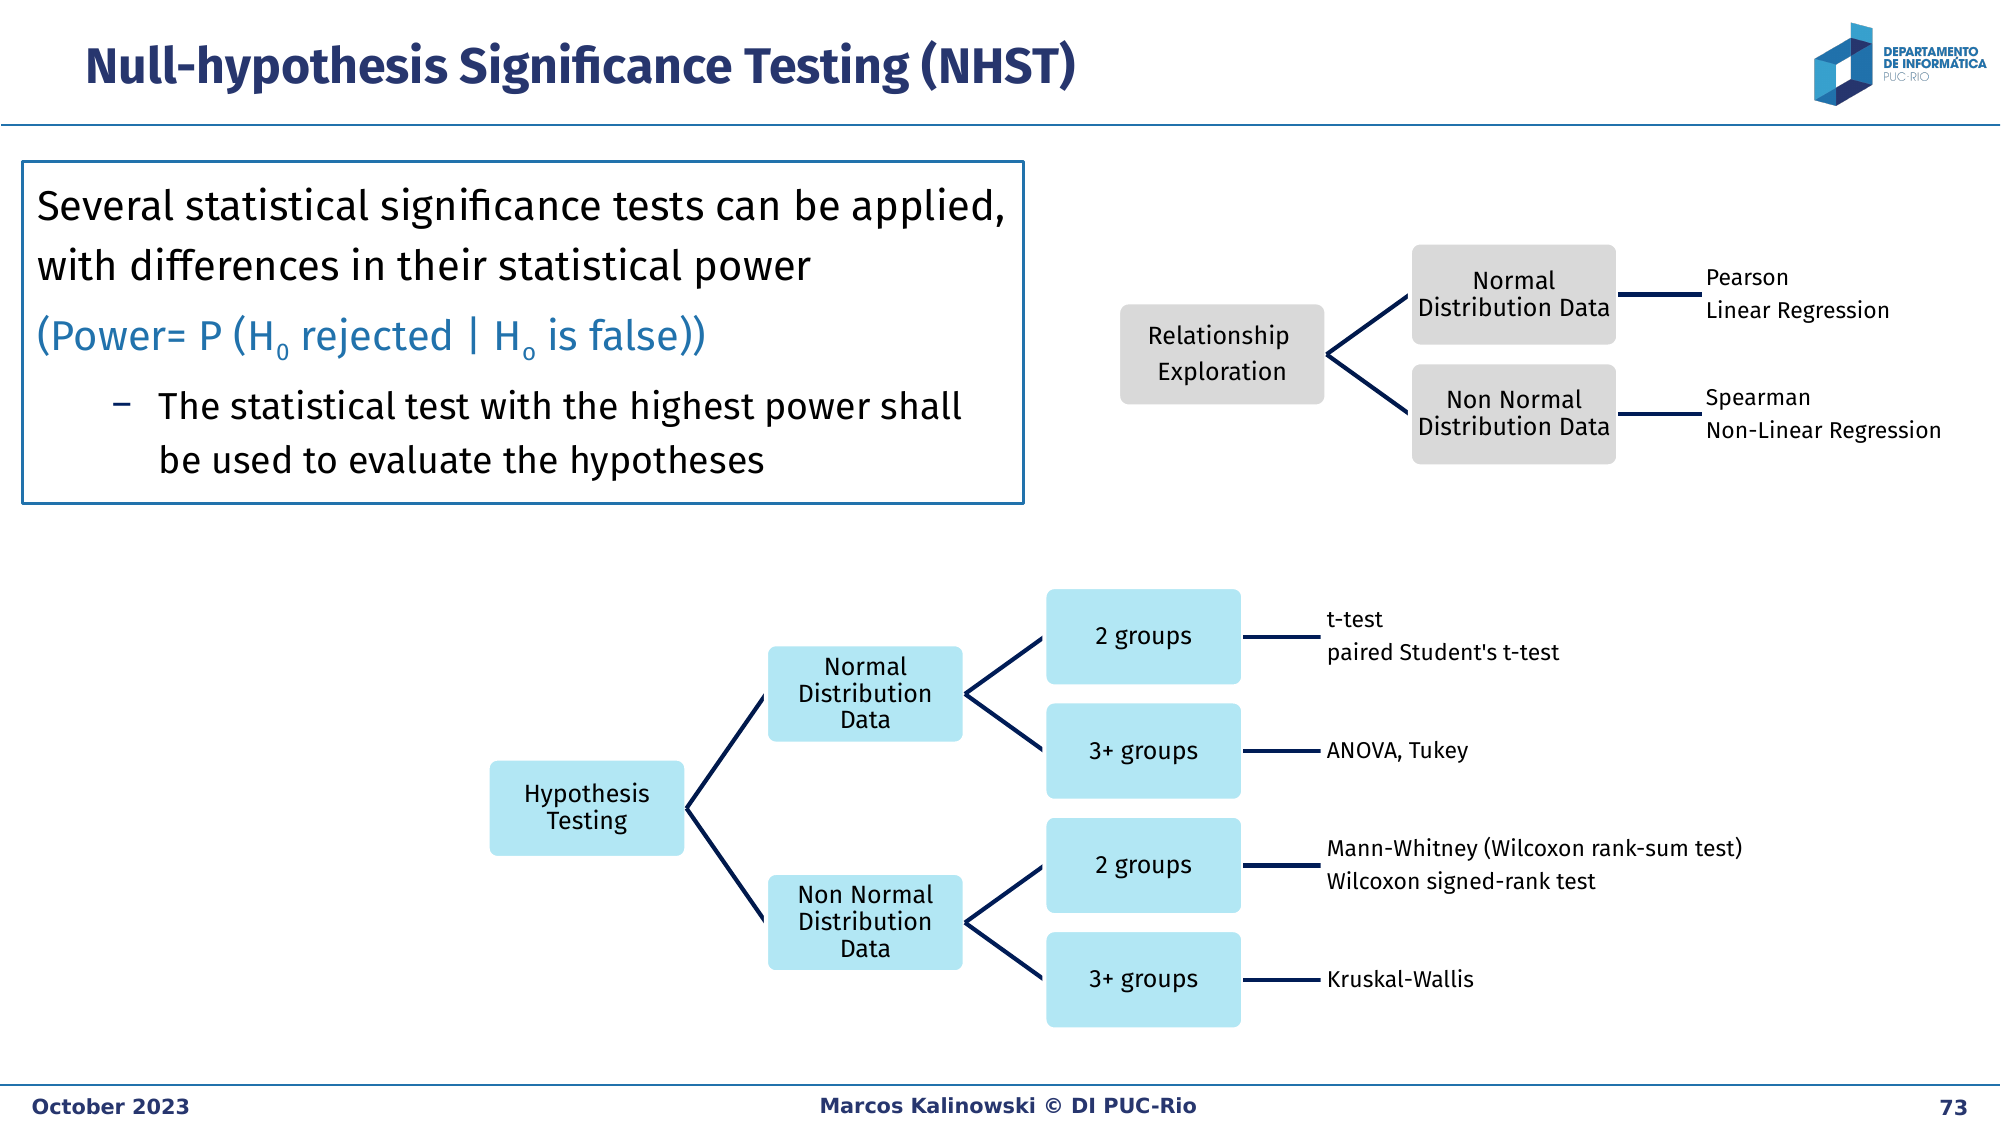

# Null-hypothesis Significance Testing (NHST)
Several statistical significance tests can be applied, with differences in their statistical power
(Power= P (H0 rejected | Ho is false))
The statistical test with the highest power shall be used to evaluate the hypotheses

Normal Distribution Data
Pearson
Linear Regression

Relationship
Exploration

Non Normal Distribution Data
Spearman
Non-Linear Regression

2 groups
t-test
paired Student's t-test

Normal Distribution Data

3+ groups
ANOVA, Tukey

Hypothesis Testing

2 groups
Mann-Whitney (Wilcoxon rank-sum test)
Wilcoxon signed-rank test

Non Normal Distribution Data

3+ groups
Kruskal-Wallis

Marcos Kalinowski © DI PUC-Rio
October 2023
73